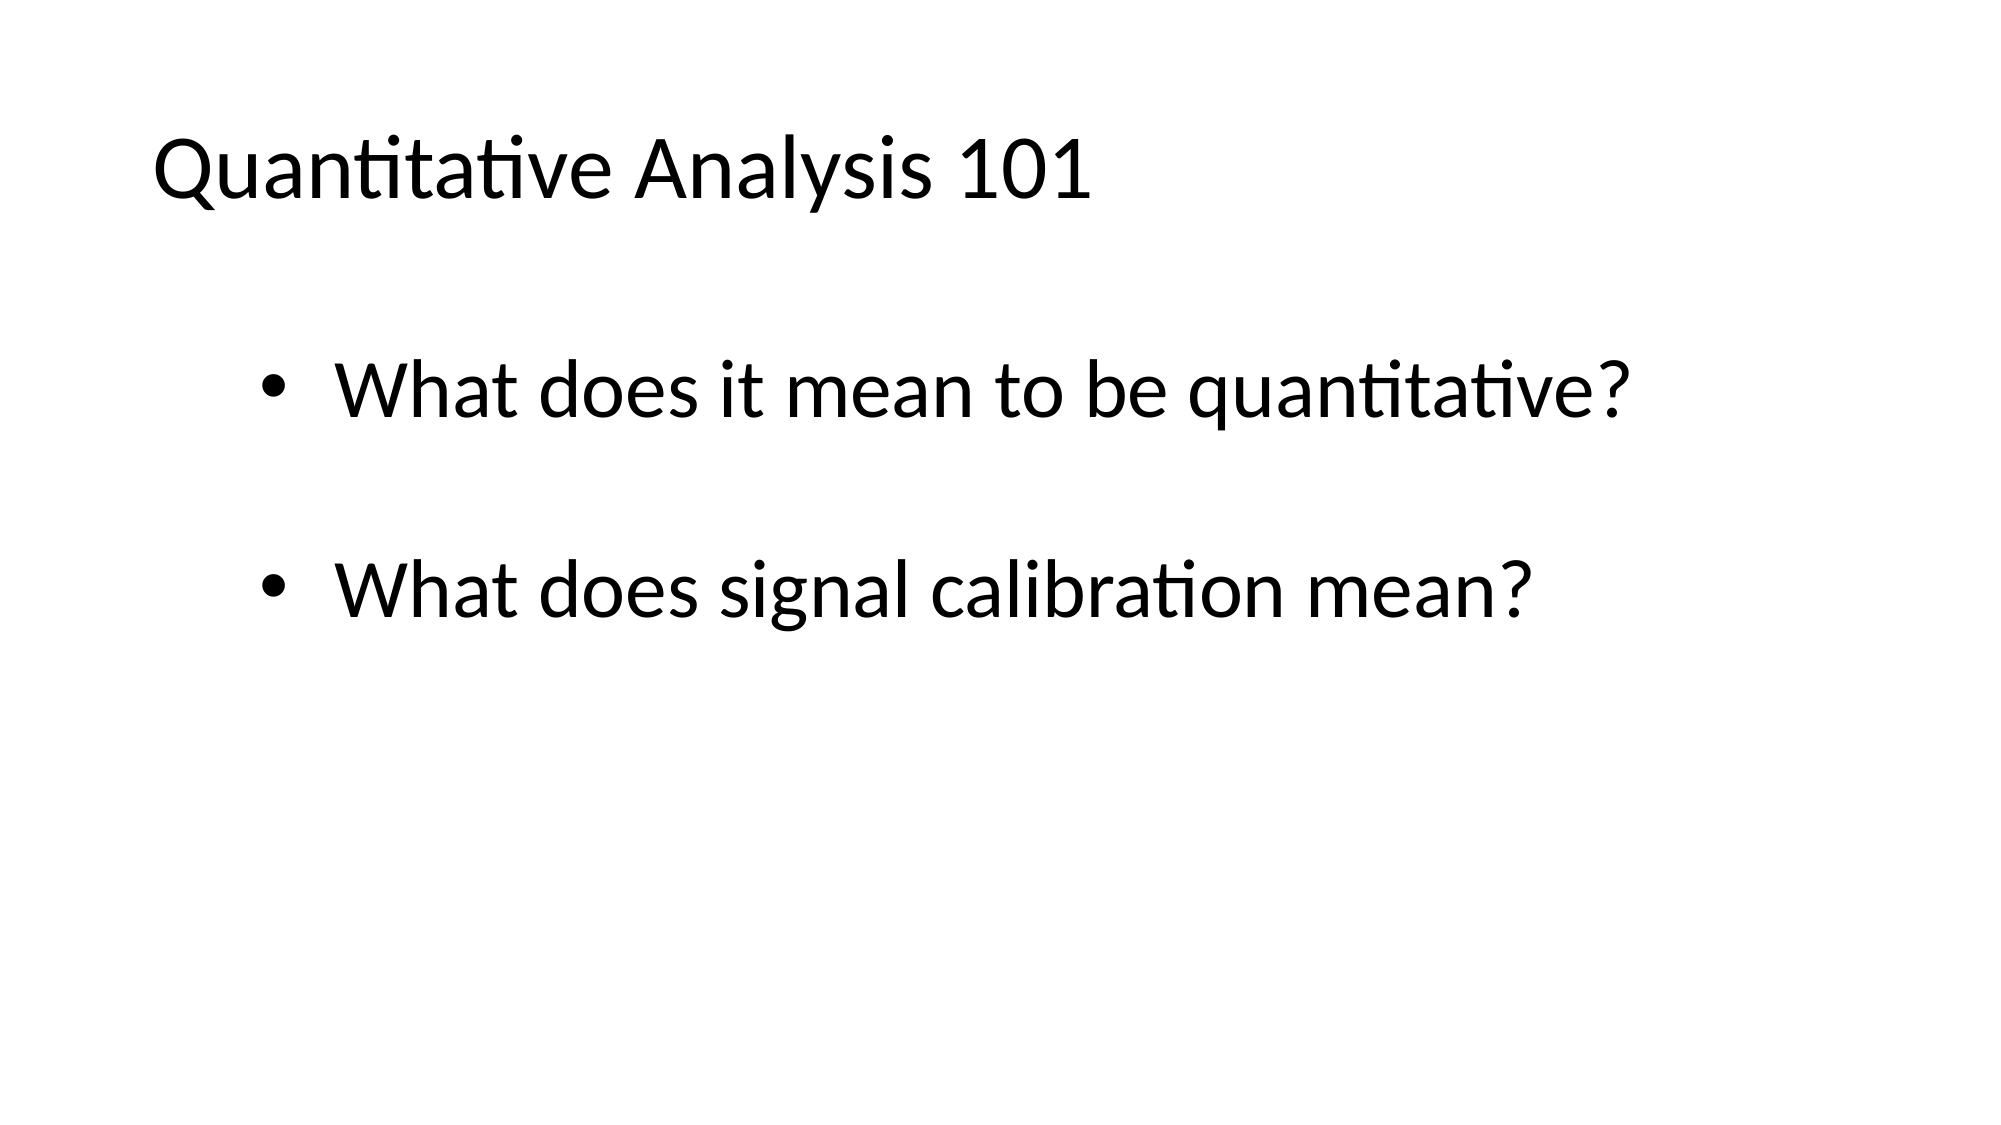

# Quantitative Analysis 101
What does it mean to be quantitative?

What does signal calibration mean?